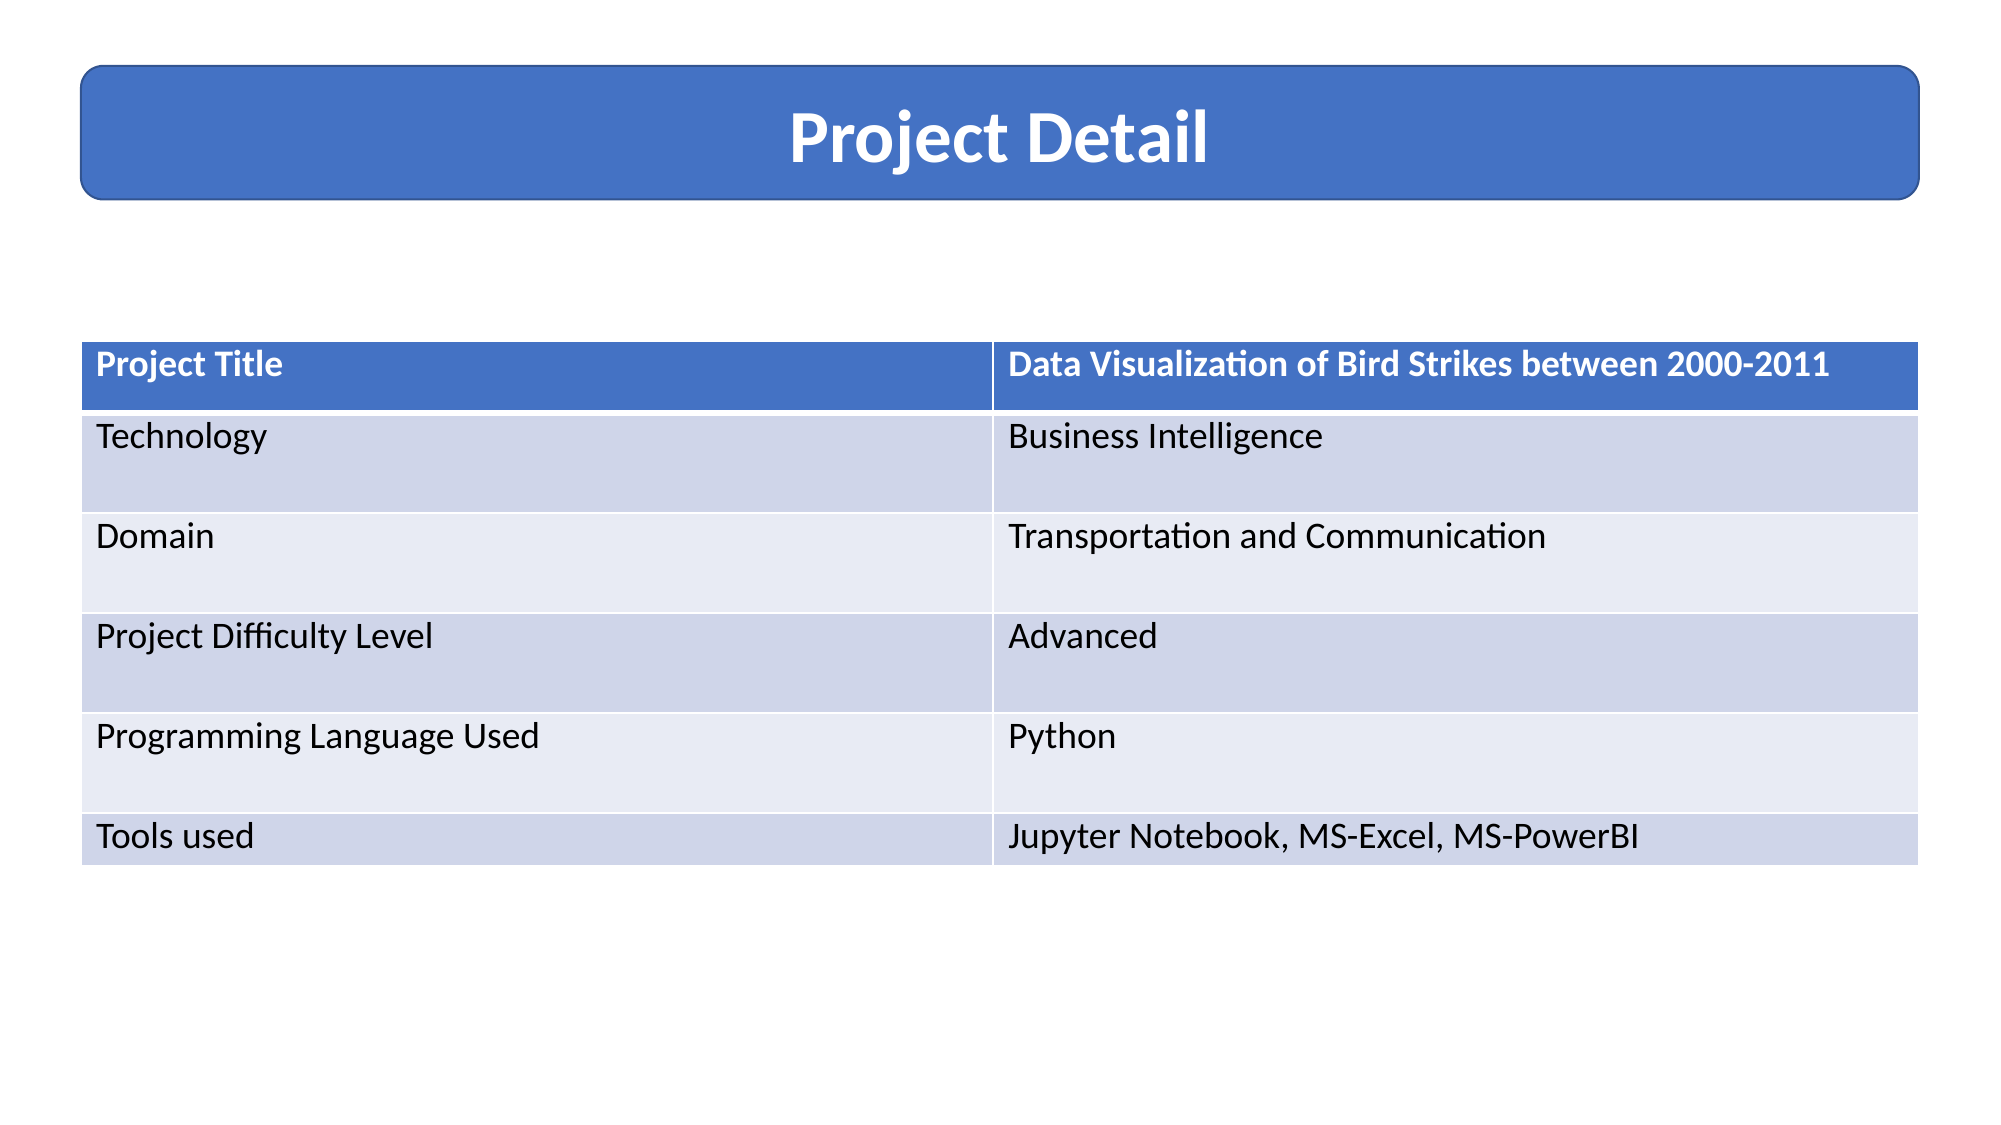

Project Detail
| Project Title | Data Visualization of Bird Strikes between 2000-2011 |
| --- | --- |
| Technology | Business Intelligence |
| Domain | Transportation and Communication |
| Project Difficulty Level | Advanced |
| Programming Language Used | Python |
| Tools used | Jupyter Notebook, MS-Excel, MS-PowerBI |